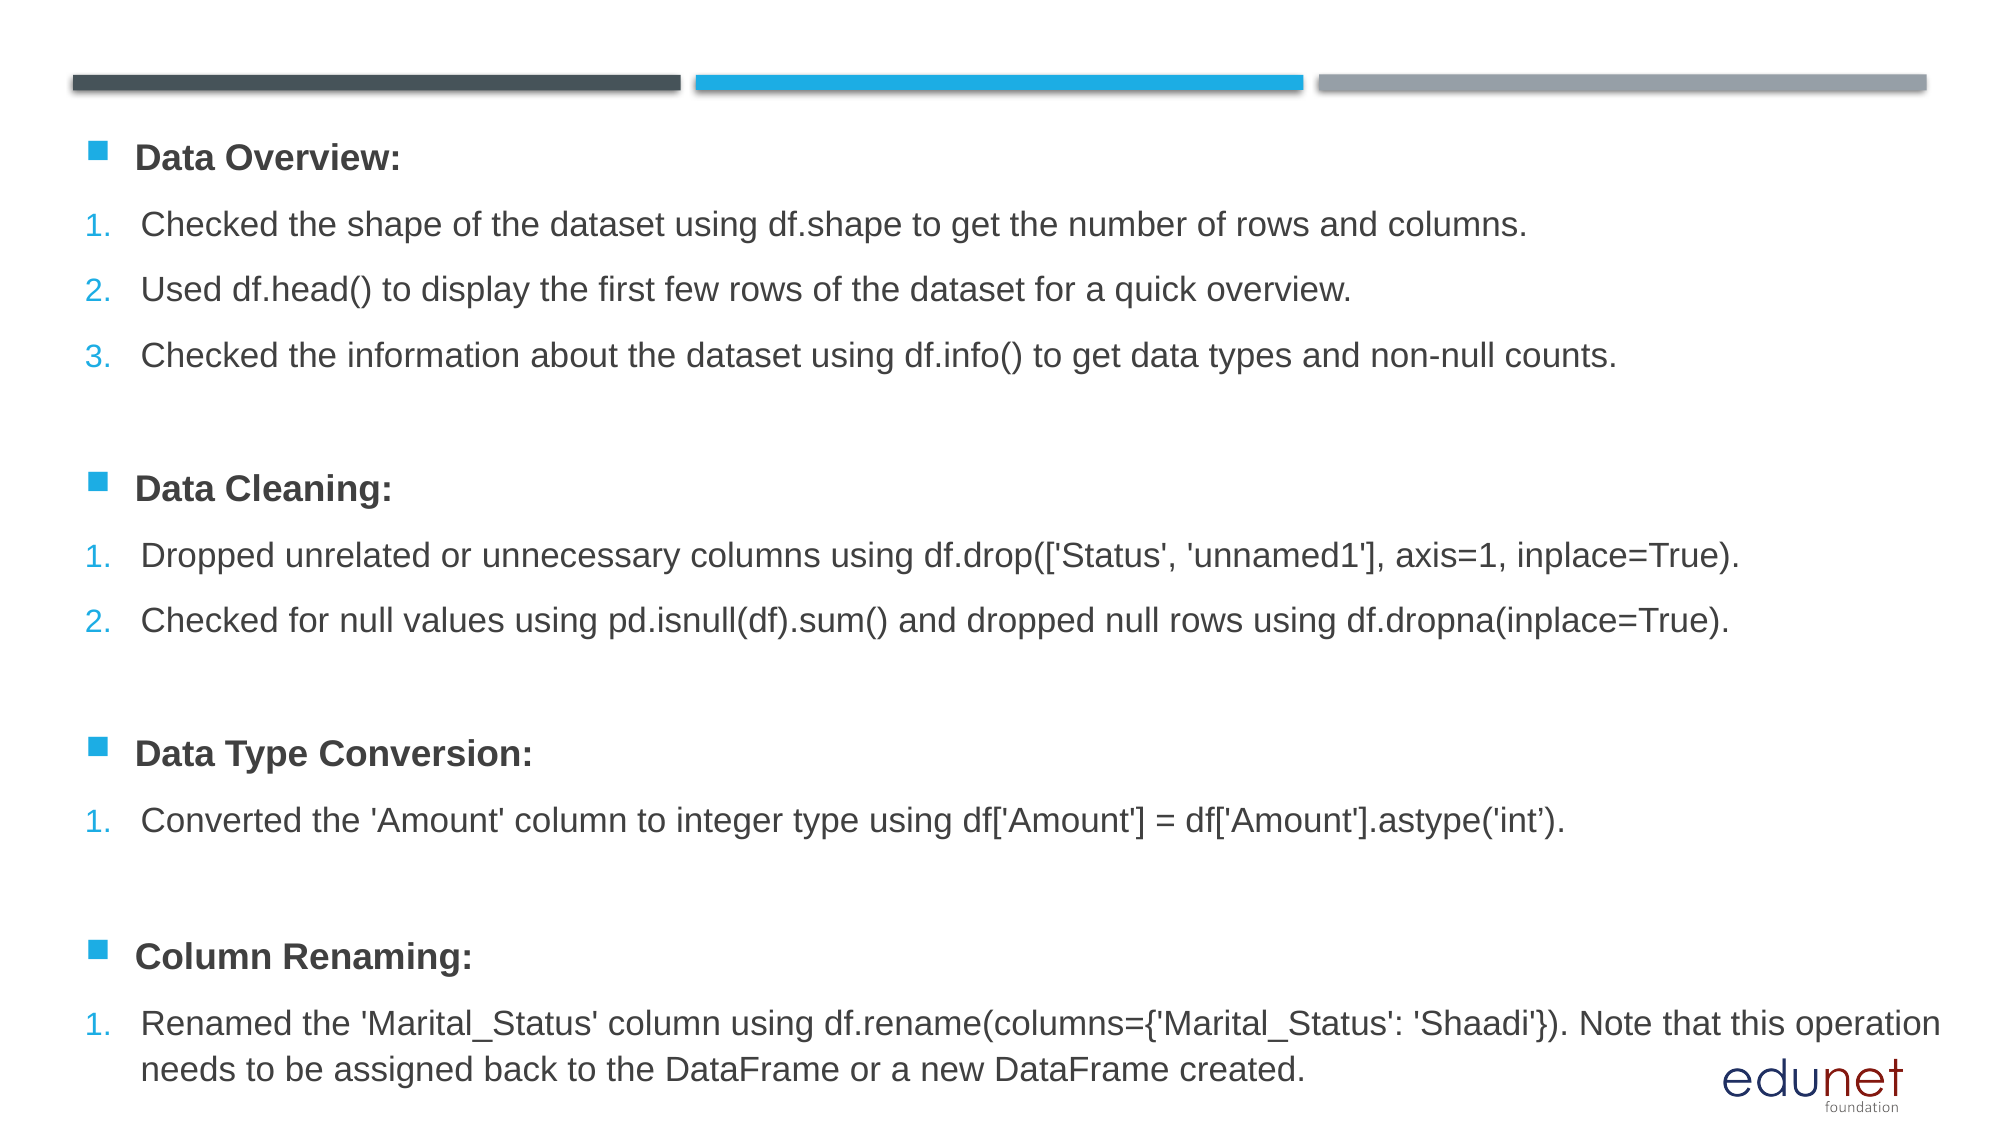

Data Overview:
Checked the shape of the dataset using df.shape to get the number of rows and columns.
Used df.head() to display the first few rows of the dataset for a quick overview.
Checked the information about the dataset using df.info() to get data types and non-null counts.

Data Cleaning:
Dropped unrelated or unnecessary columns using df.drop(['Status', 'unnamed1'], axis=1, inplace=True).
Checked for null values using pd.isnull(df).sum() and dropped null rows using df.dropna(inplace=True).

Data Type Conversion:
Converted the 'Amount' column to integer type using df['Amount'] = df['Amount'].astype('int’).

Column Renaming:
Renamed the 'Marital_Status' column using df.rename(columns={'Marital_Status': 'Shaadi'}). Note that this operation needs to be assigned back to the DataFrame or a new DataFrame created.